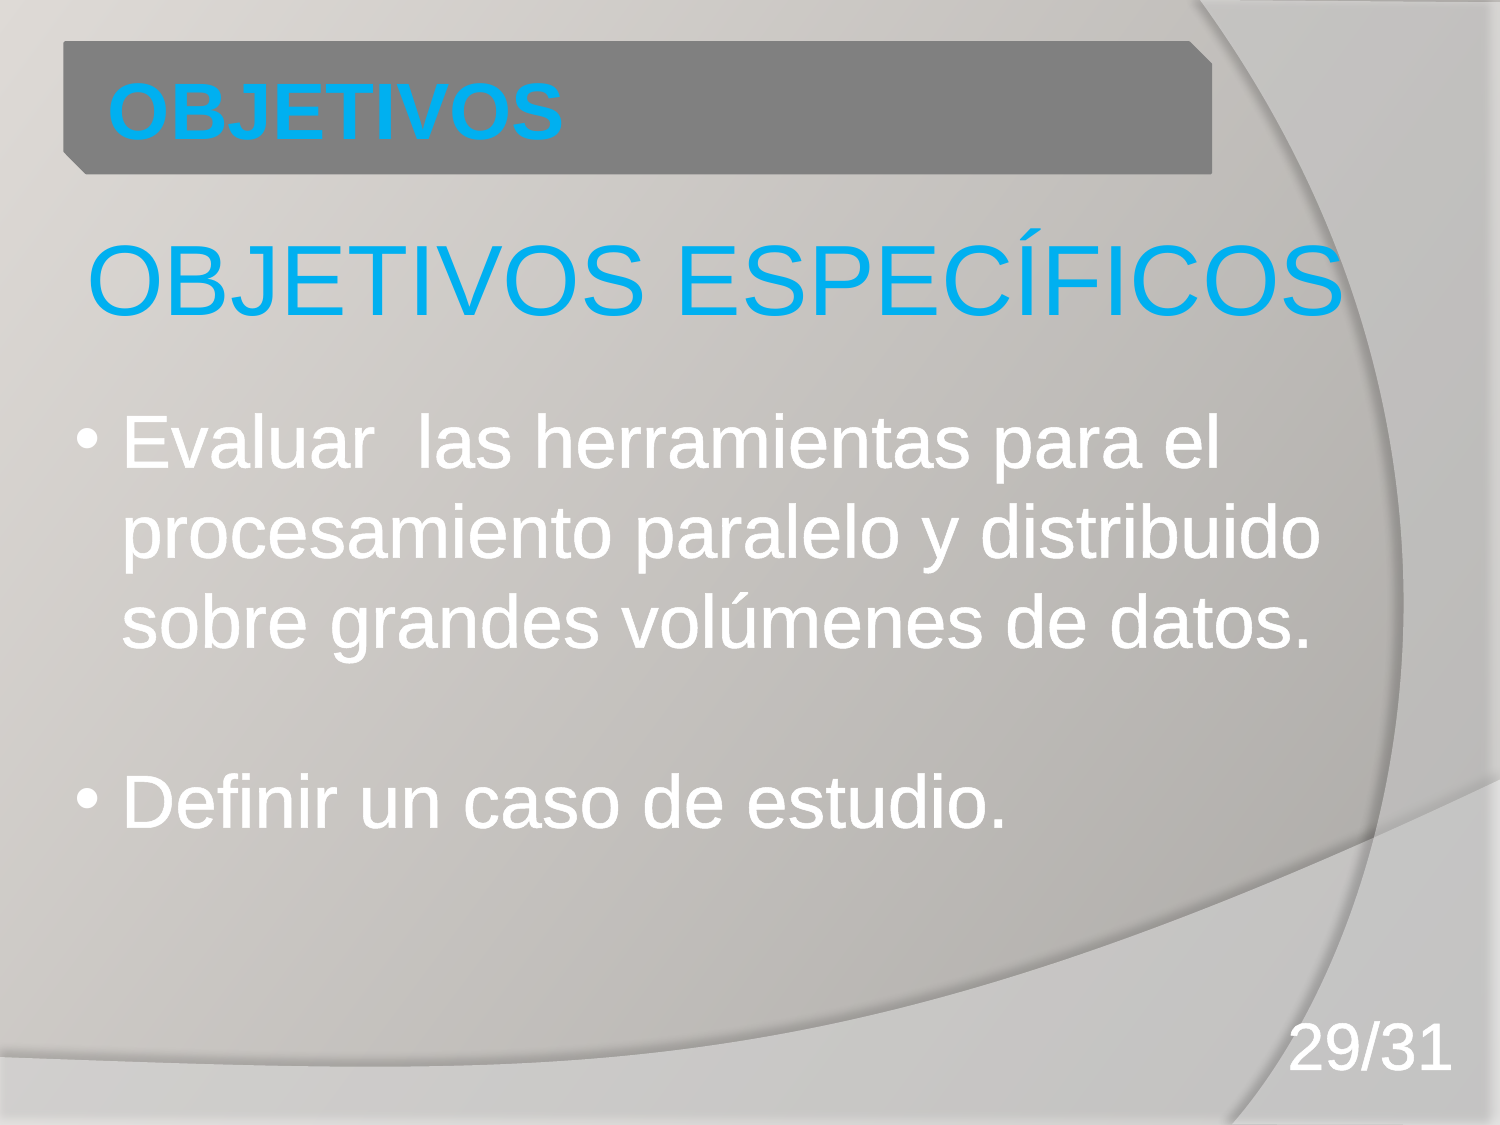

# OBJETIVOS
OBJETIVOS ESPECÍFICOS
Evaluar  las herramientas para el procesamiento paralelo y distribuido sobre grandes volúmenes de datos.

Definir un caso de estudio.

29/31